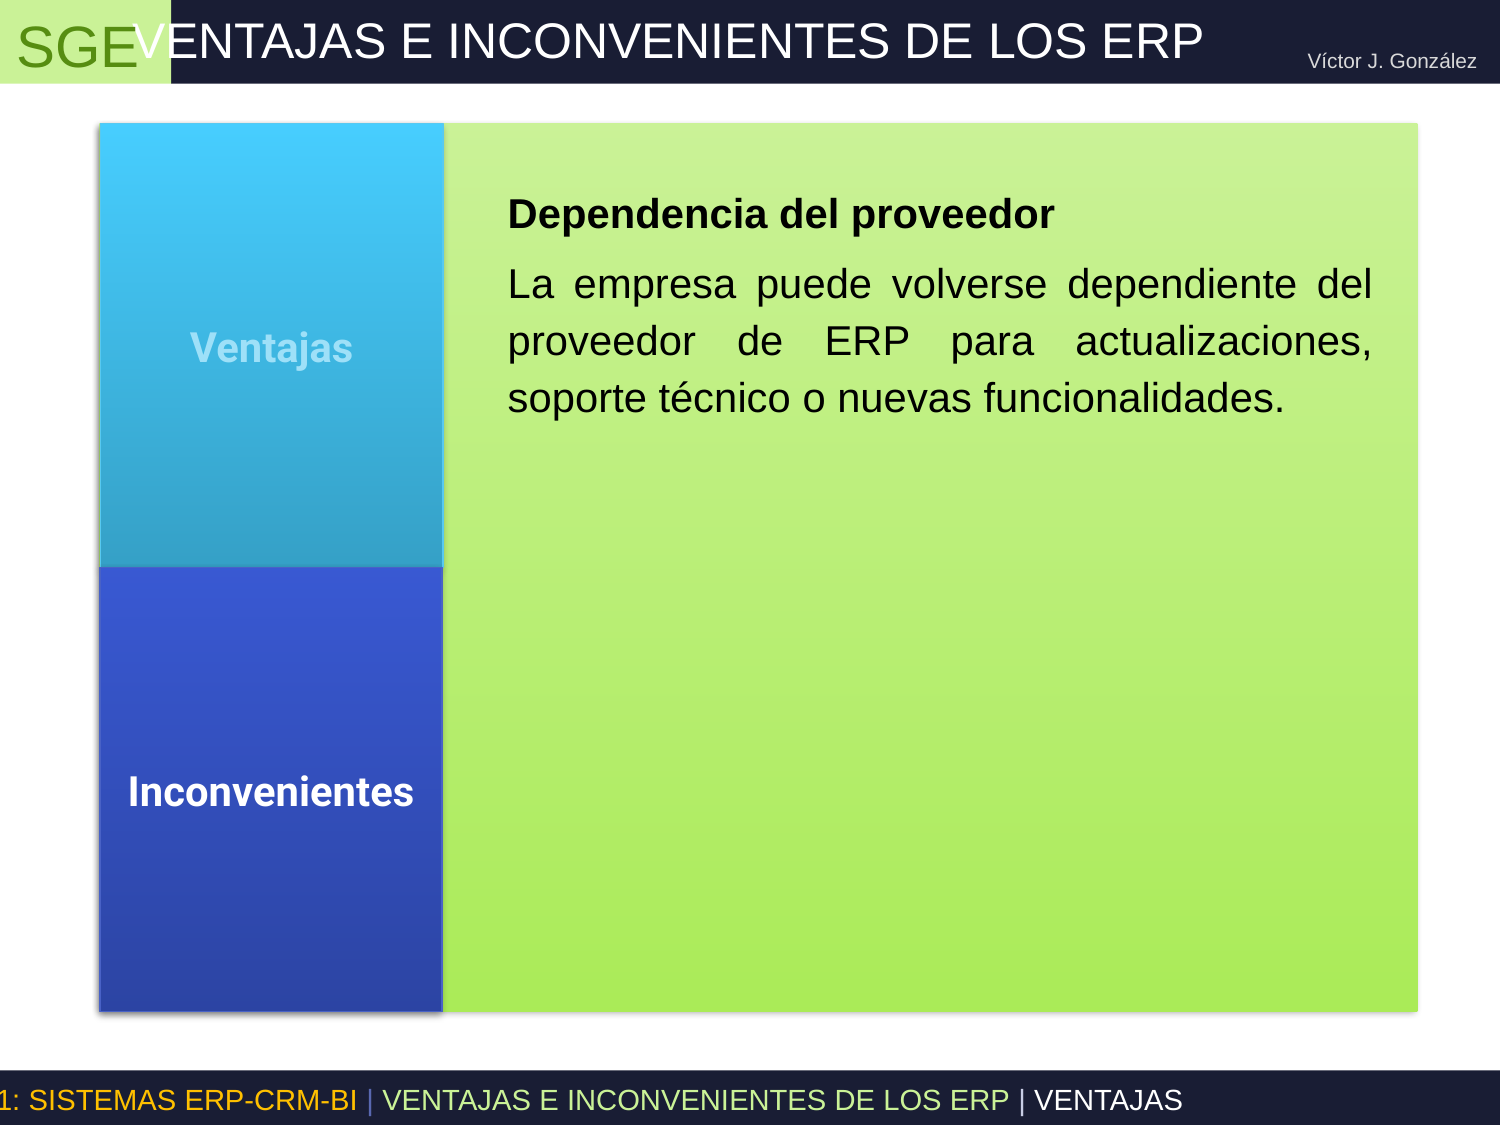

SGE
VENTAJAS E INCONVENIENTES DE LOS ERP
Víctor J. González

Ventajas
Dependencia del proveedor
La empresa puede volverse dependiente del proveedor de ERP para actualizaciones, soporte técnico o nuevas funcionalidades.
Inconvenientes

UT01: SISTEMAS ERP-CRM-BI | VENTAJAS E INCONVENIENTES DE LOS ERP | VENTAJAS